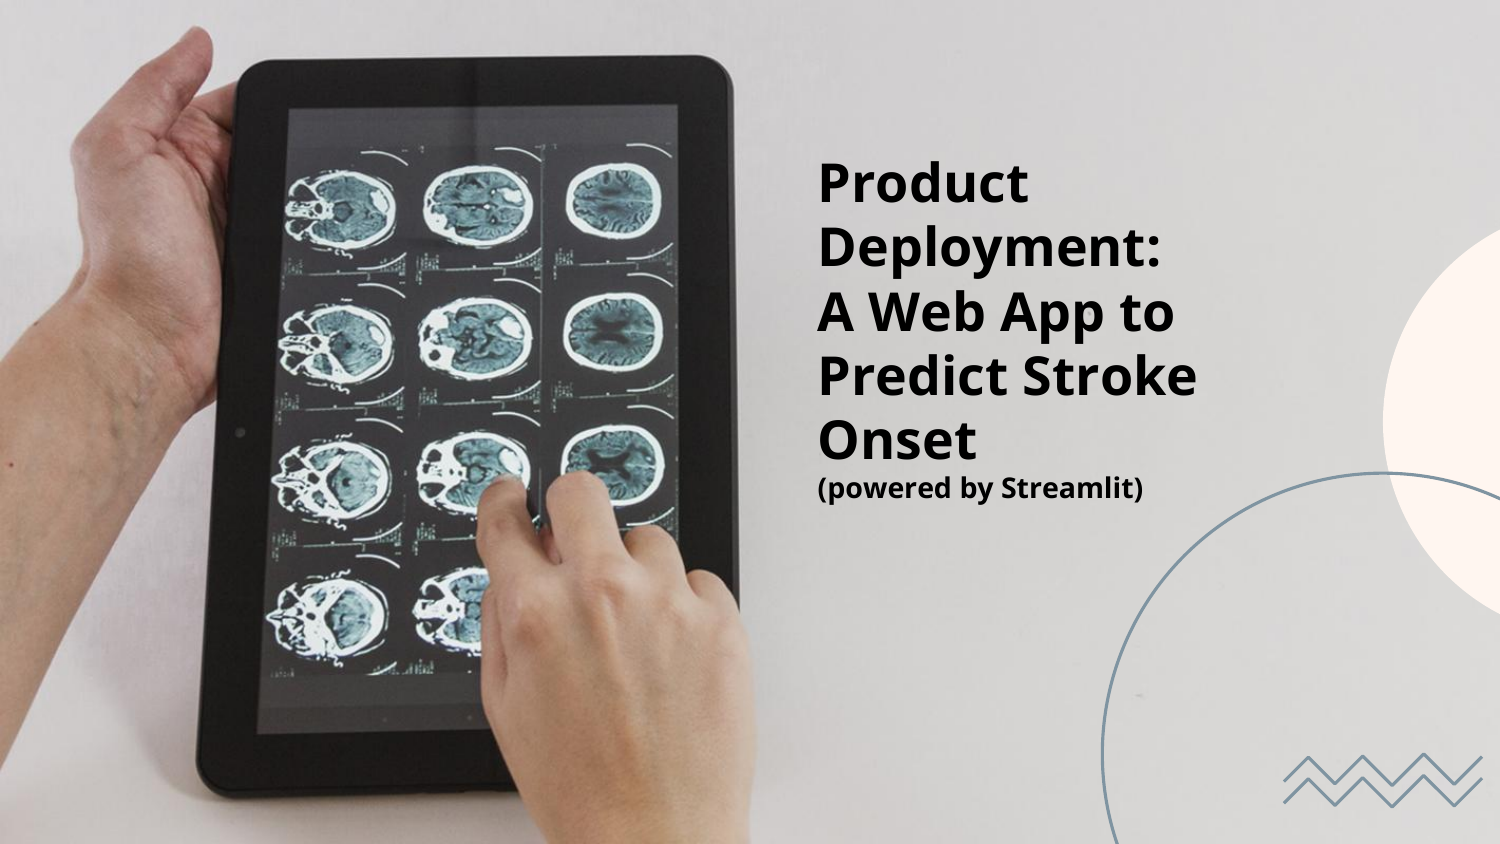

Product Deployment:
A Web App to Predict Stroke Onset
(powered by Streamlit)